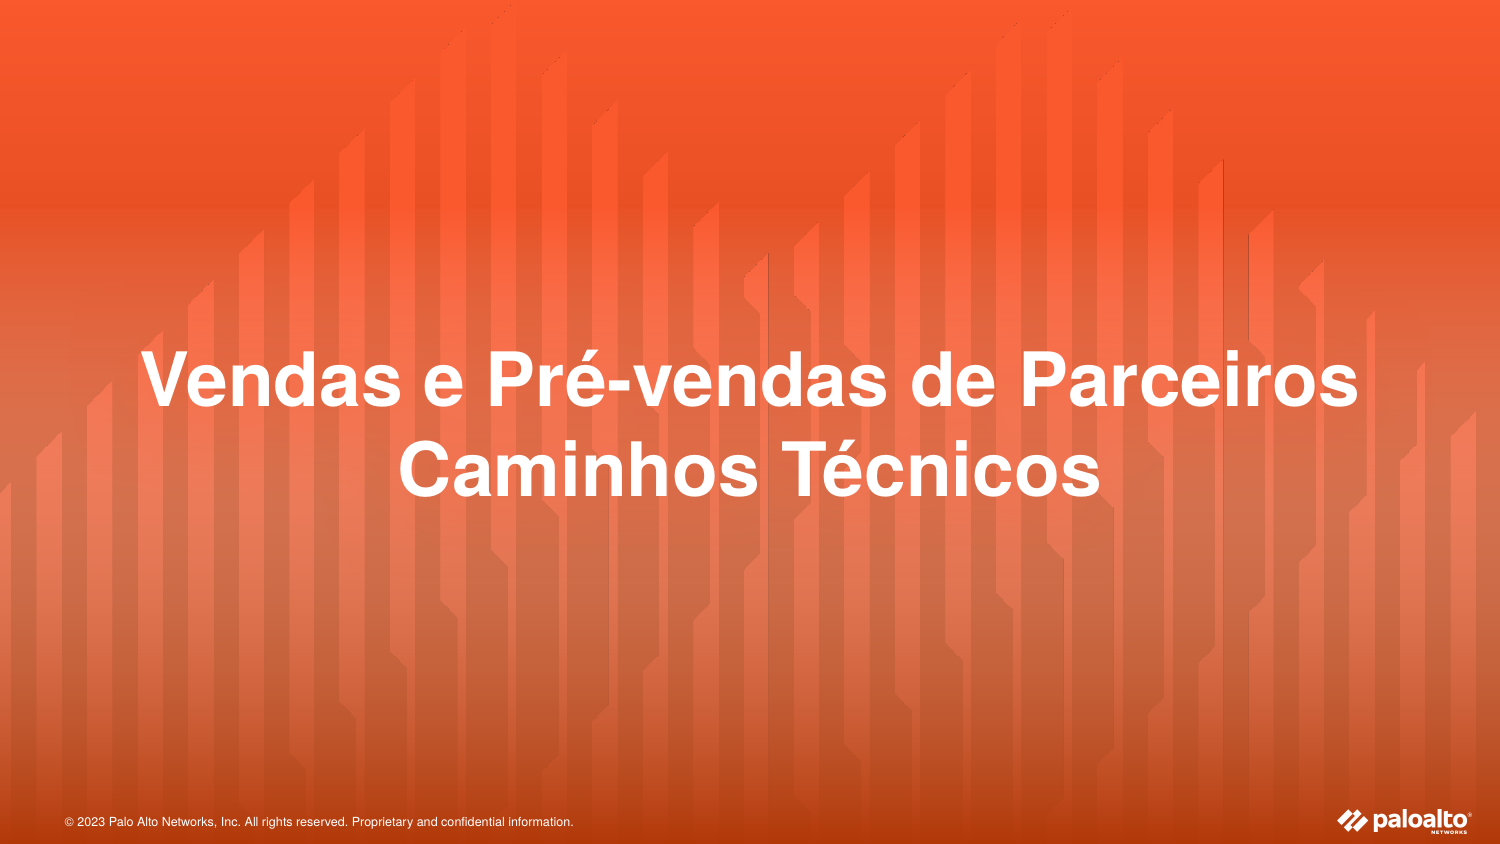

# Vendas e Pré-vendas de Parceiros
Caminhos Técnicos